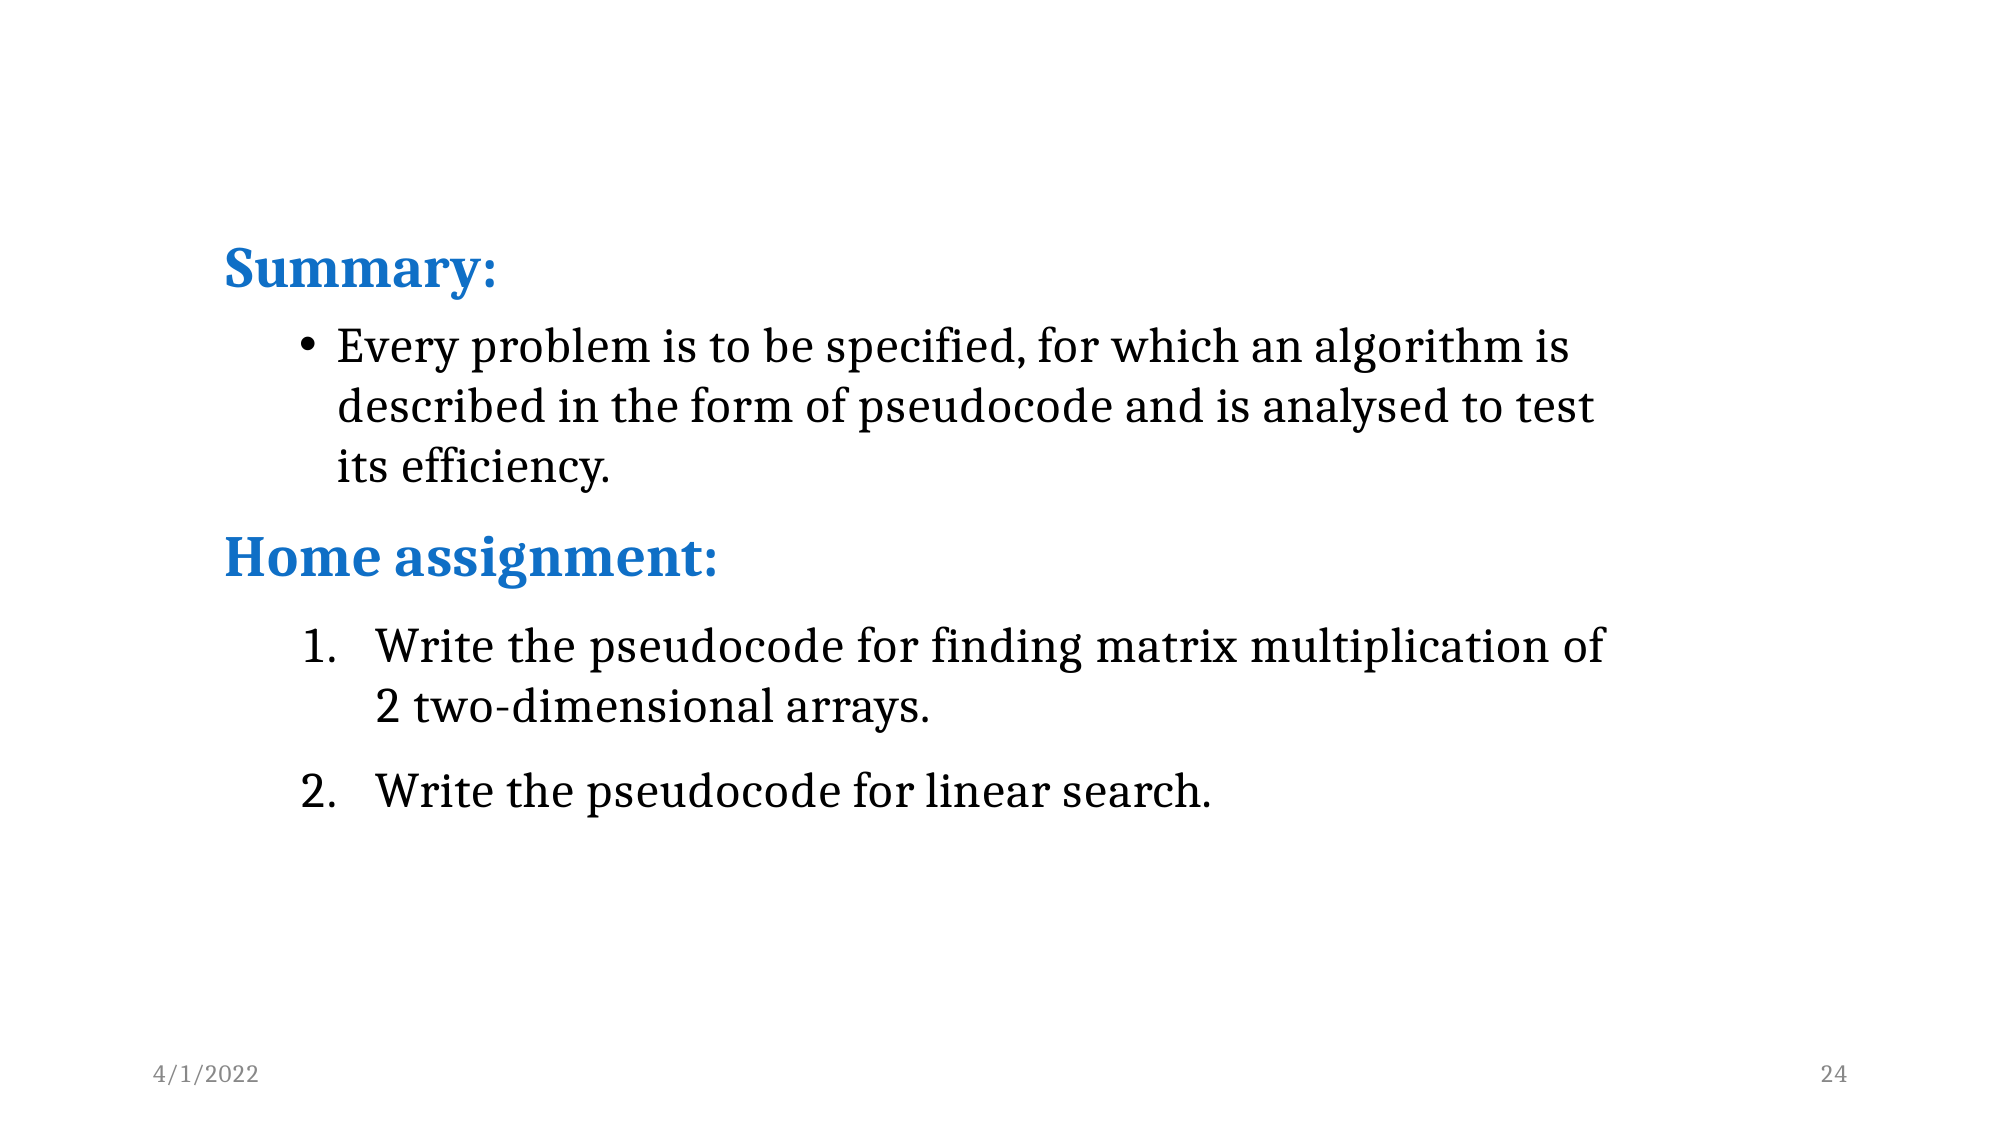

Summary:
Every problem is to be specified, for which an algorithm is described in the form of pseudocode and is analysed to test its efficiency.
Home assignment:
Write the pseudocode for finding matrix multiplication of 2 two-dimensional arrays.
Write the pseudocode for linear search.
4/1/2022
24